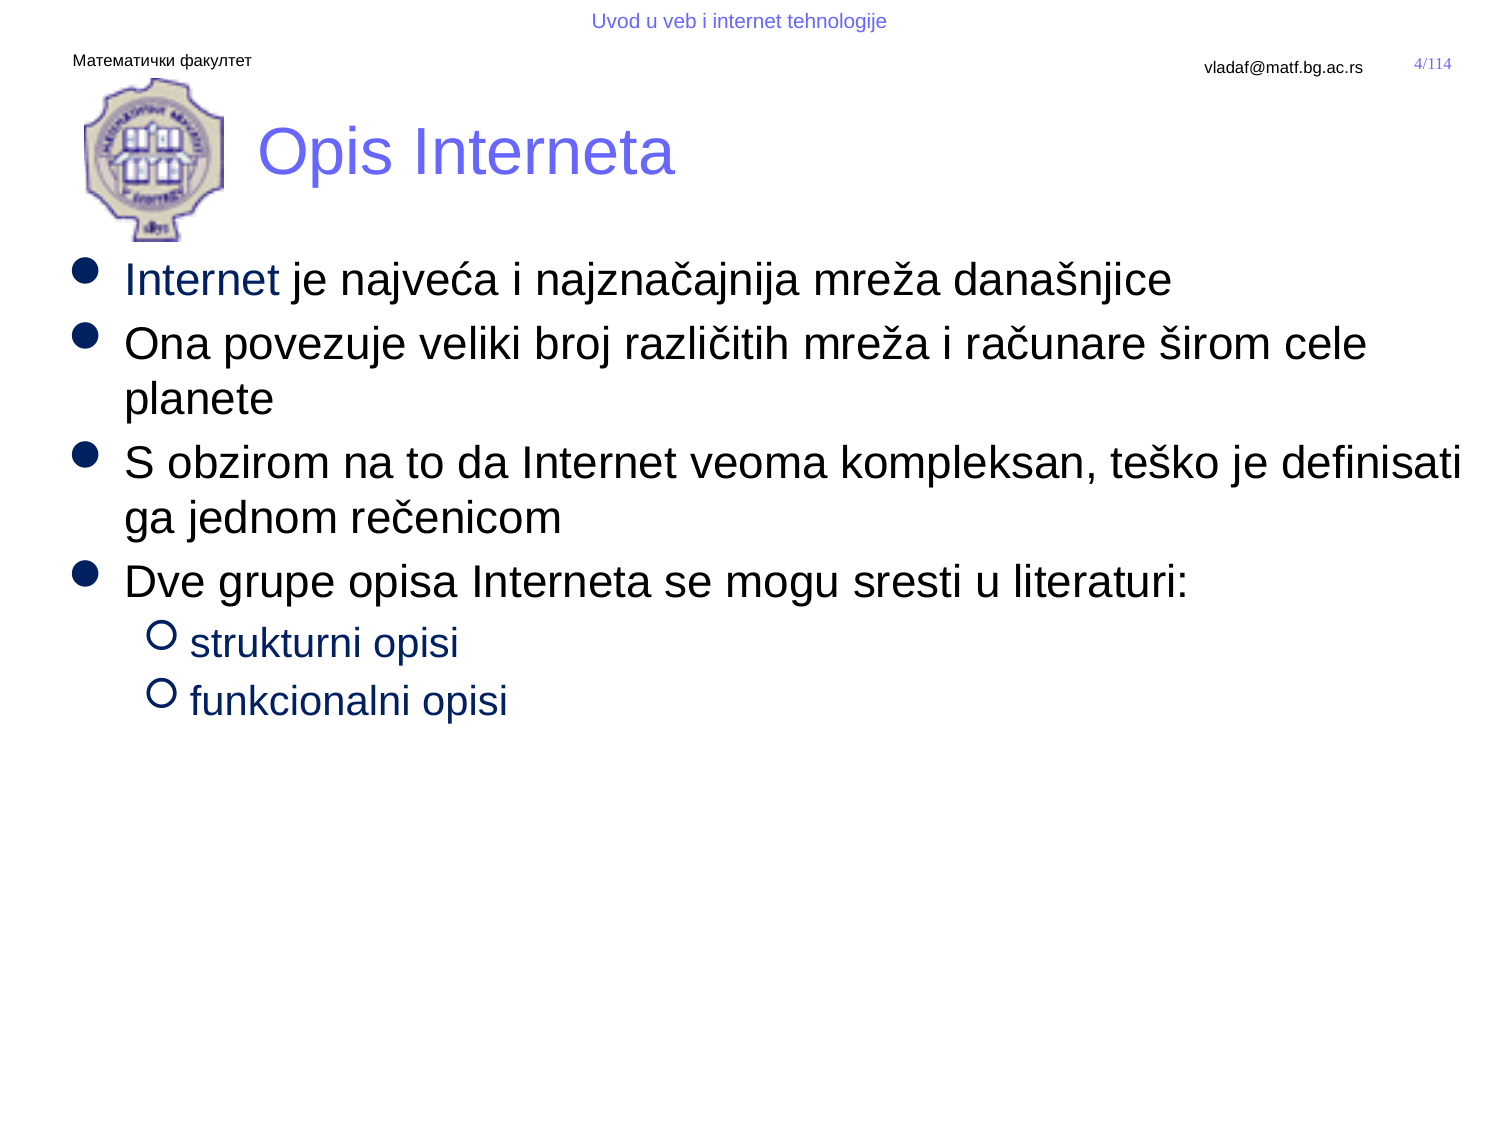

# Opis Interneta
Internet je najveća i najznačajnija mreža današnjice
Ona povezuje veliki broj različitih mreža i računare širom cele planete
S obzirom na to da Internet veoma kompleksan, teško je definisati ga jednom rečenicom
Dve grupe opisa Interneta se mogu sresti u literaturi:
strukturni opisi
funkcionalni opisi